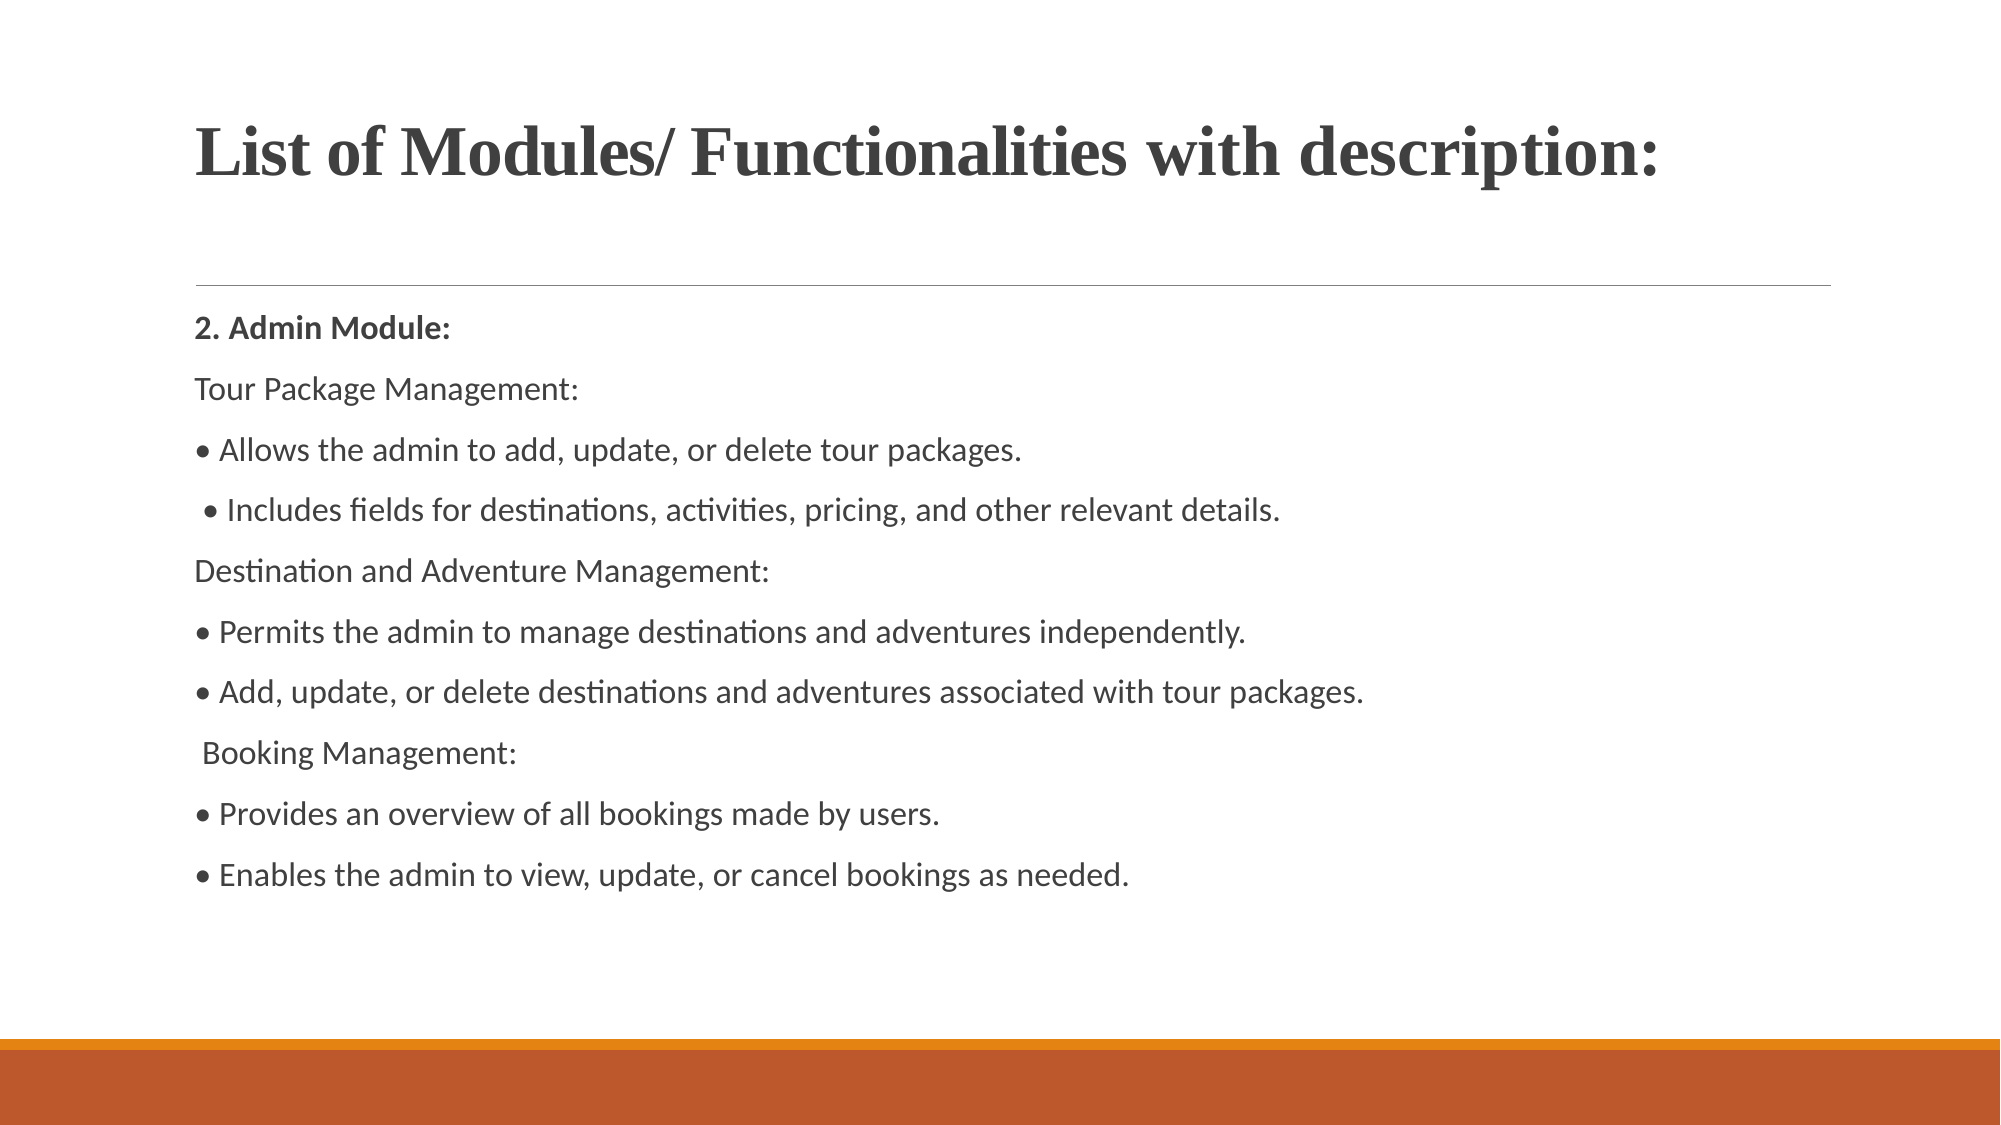

# List of Modules/ Functionalities with description:
2. Admin Module:
Tour Package Management:
• Allows the admin to add, update, or delete tour packages.
 • Includes fields for destinations, activities, pricing, and other relevant details.
Destination and Adventure Management:
• Permits the admin to manage destinations and adventures independently.
• Add, update, or delete destinations and adventures associated with tour packages.
 Booking Management:
• Provides an overview of all bookings made by users.
• Enables the admin to view, update, or cancel bookings as needed.